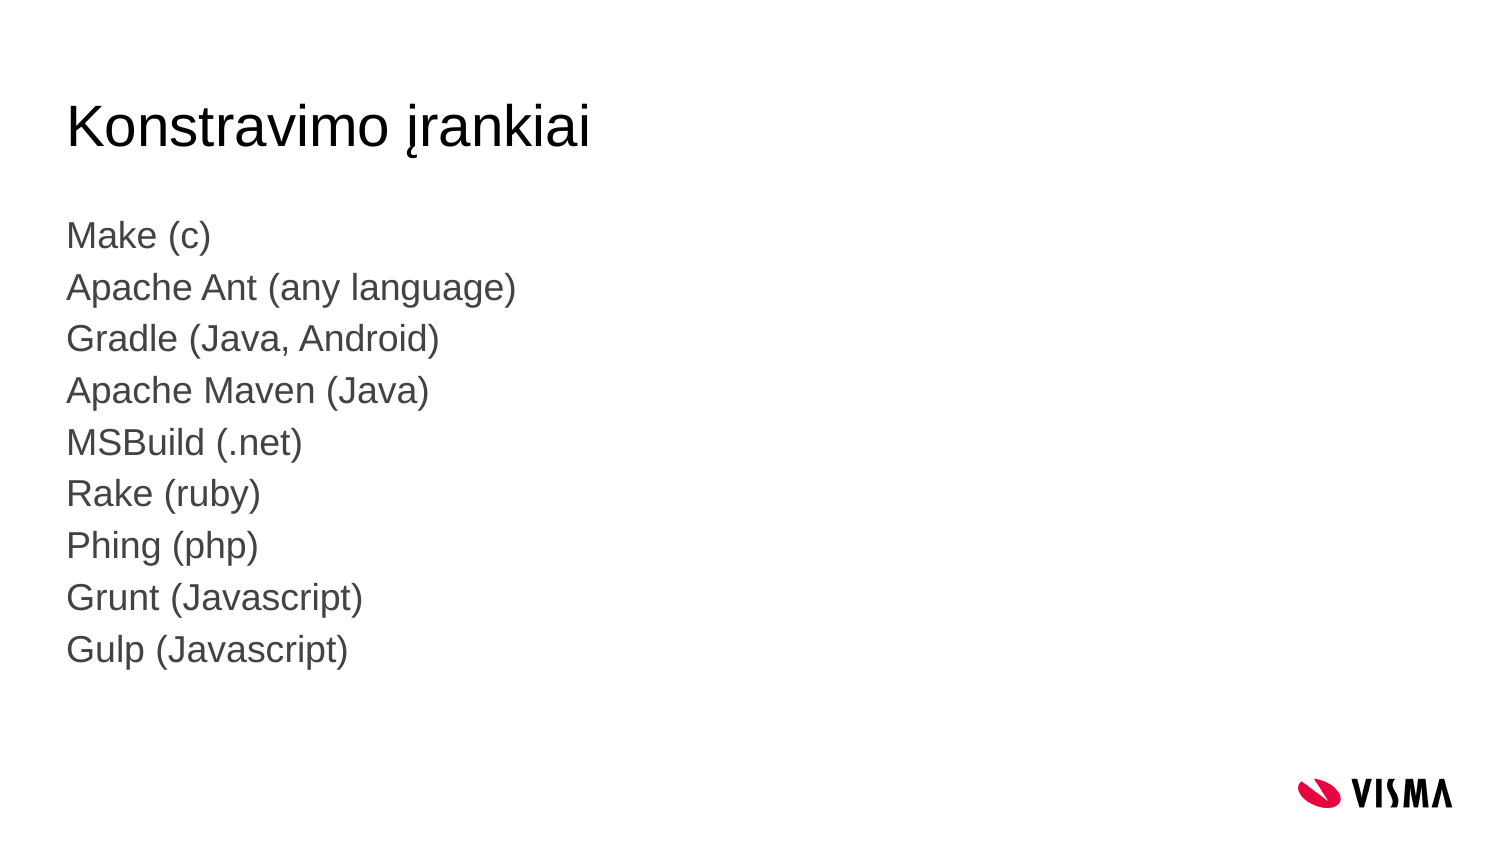

# Konstravimo įrankiai
Make (c)
Apache Ant (any language)
Gradle (Java, Android)
Apache Maven (Java)
MSBuild (.net)
Rake (ruby)
Phing (php)
Grunt (Javascript)
Gulp (Javascript)